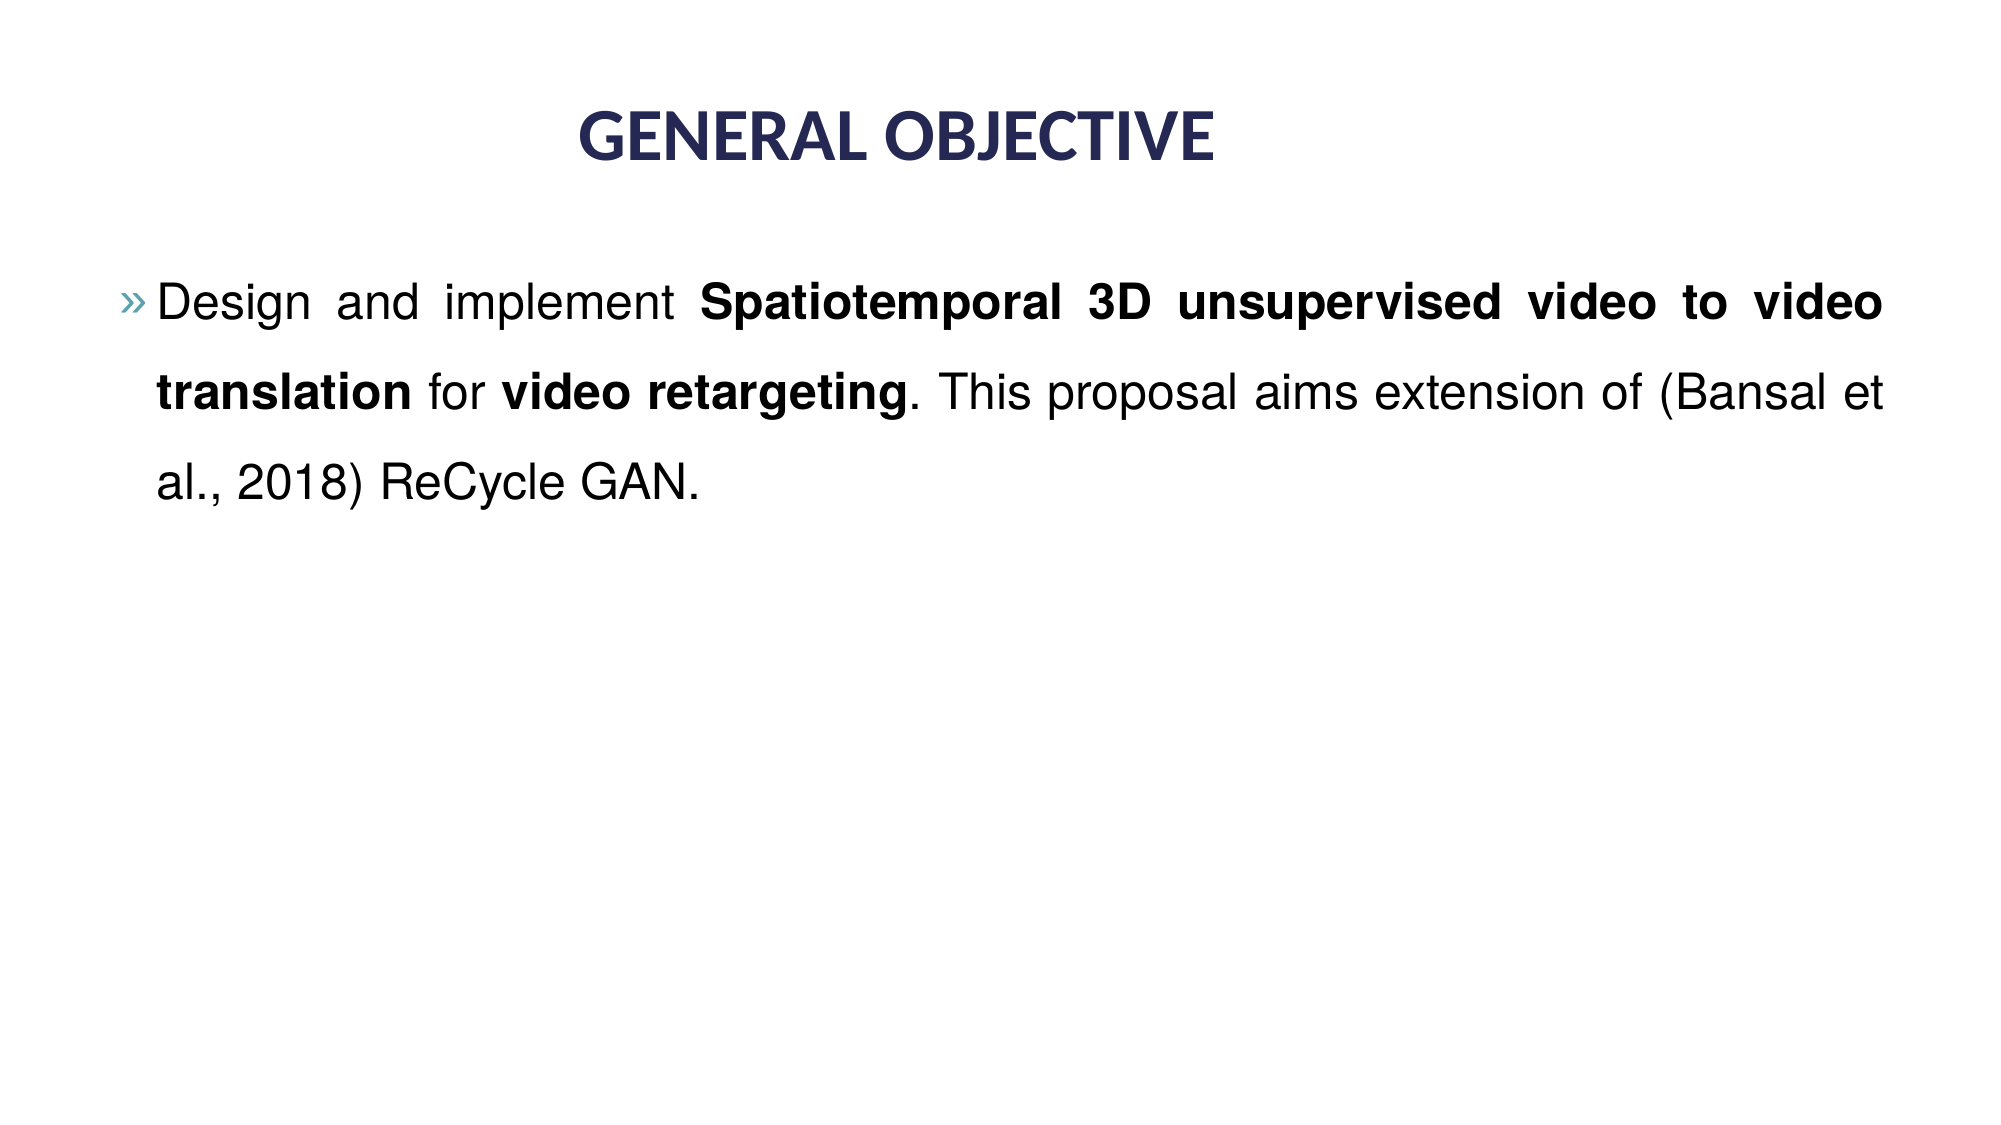

# General Objective
Design and implement Spatiotemporal 3D unsupervised video to video translation for video retargeting. This proposal aims extension of (Bansal et al., 2018) ReCycle GAN.
9
Temporal cycle consistency: for video to video translation